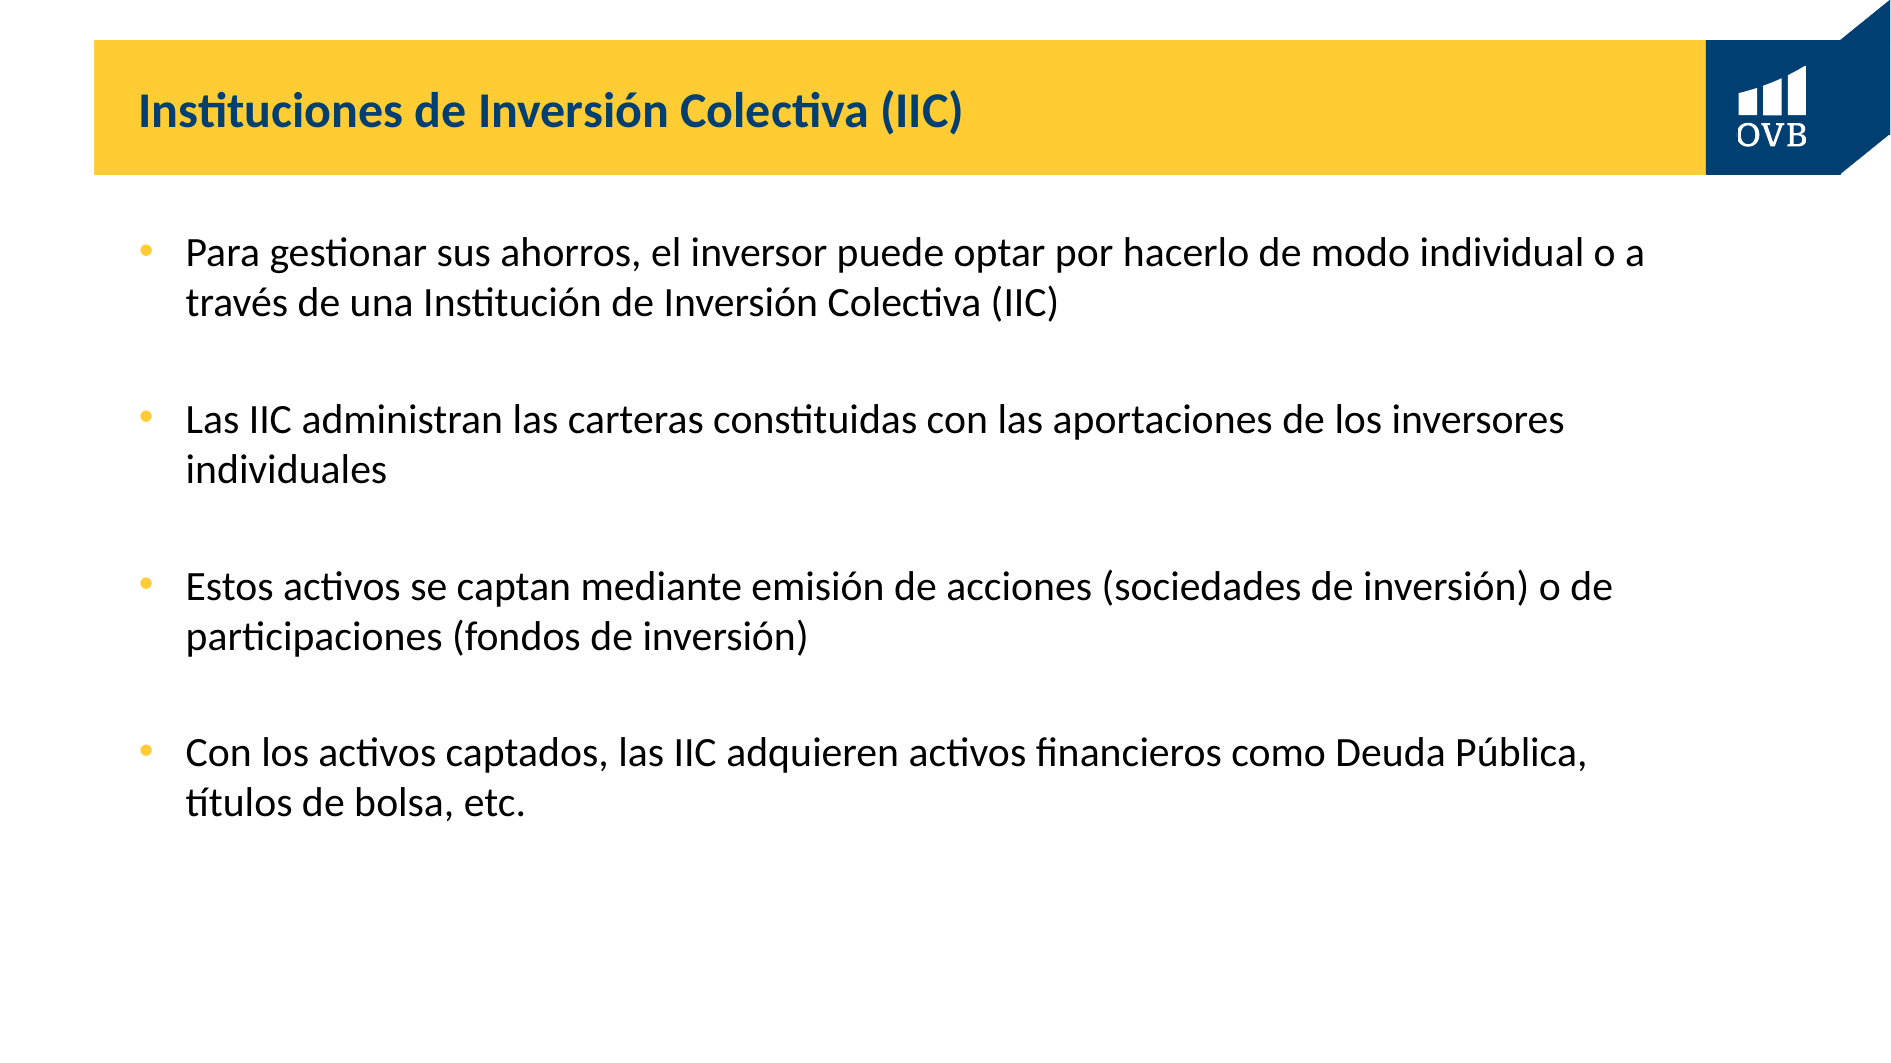

# Instituciones de Inversión Colectiva (IIC)
Para gestionar sus ahorros, el inversor puede optar por hacerlo de modo individual o a través de una Institución de Inversión Colectiva (IIC)

Las IIC administran las carteras constituidas con las aportaciones de los inversores individuales

Estos activos se captan mediante emisión de acciones (sociedades de inversión) o de participaciones (fondos de inversión)

Con los activos captados, las IIC adquieren activos financieros como Deuda Pública, títulos de bolsa, etc.